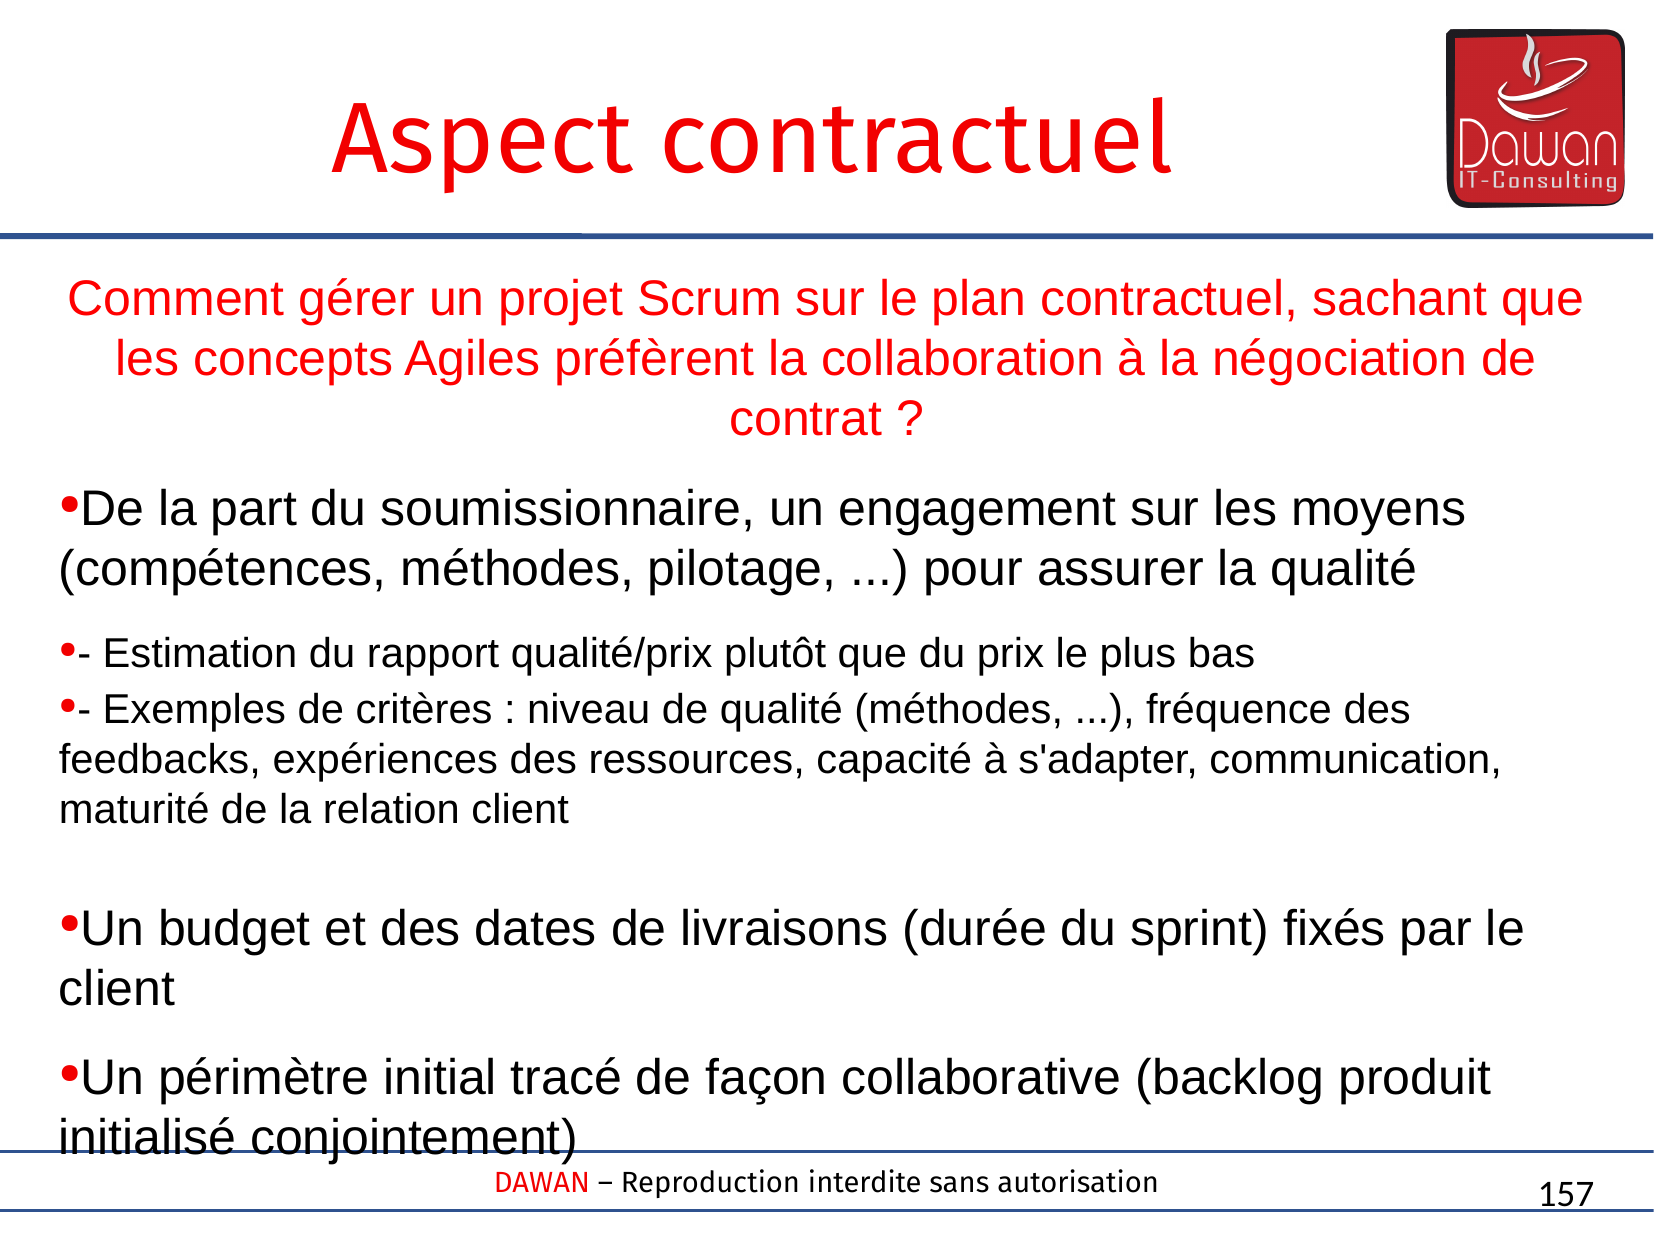

Aspect contractuel
Comment gérer un projet Scrum sur le plan contractuel, sachant que les concepts Agiles préfèrent la collaboration à la négociation de contrat ?
De la part du soumissionnaire, un engagement sur les moyens (compétences, méthodes, pilotage, ...) pour assurer la qualité
- Estimation du rapport qualité/prix plutôt que du prix le plus bas
- Exemples de critères : niveau de qualité (méthodes, ...), fréquence des feedbacks, expériences des ressources, capacité à s'adapter, communication, maturité de la relation client

Un budget et des dates de livraisons (durée du sprint) fixés par le client
Un périmètre initial tracé de façon collaborative (backlog produit initialisé conjointement)
157